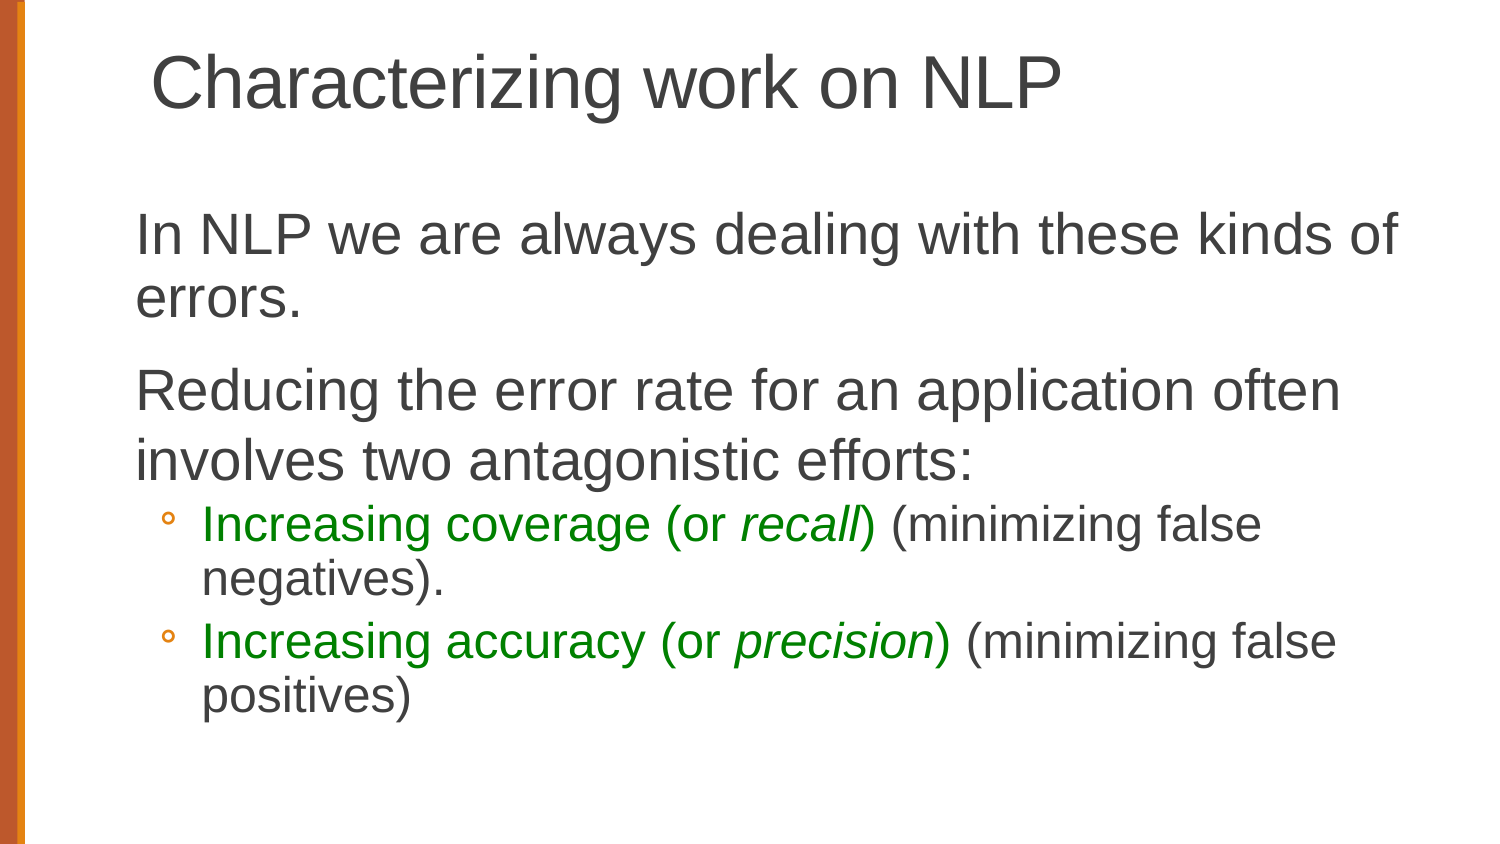

# Characterizing work on NLP
In NLP we are always dealing with these kinds of errors.
Reducing the error rate for an application often involves two antagonistic efforts:
Increasing coverage (or recall) (minimizing false negatives).
Increasing accuracy (or precision) (minimizing false positives)